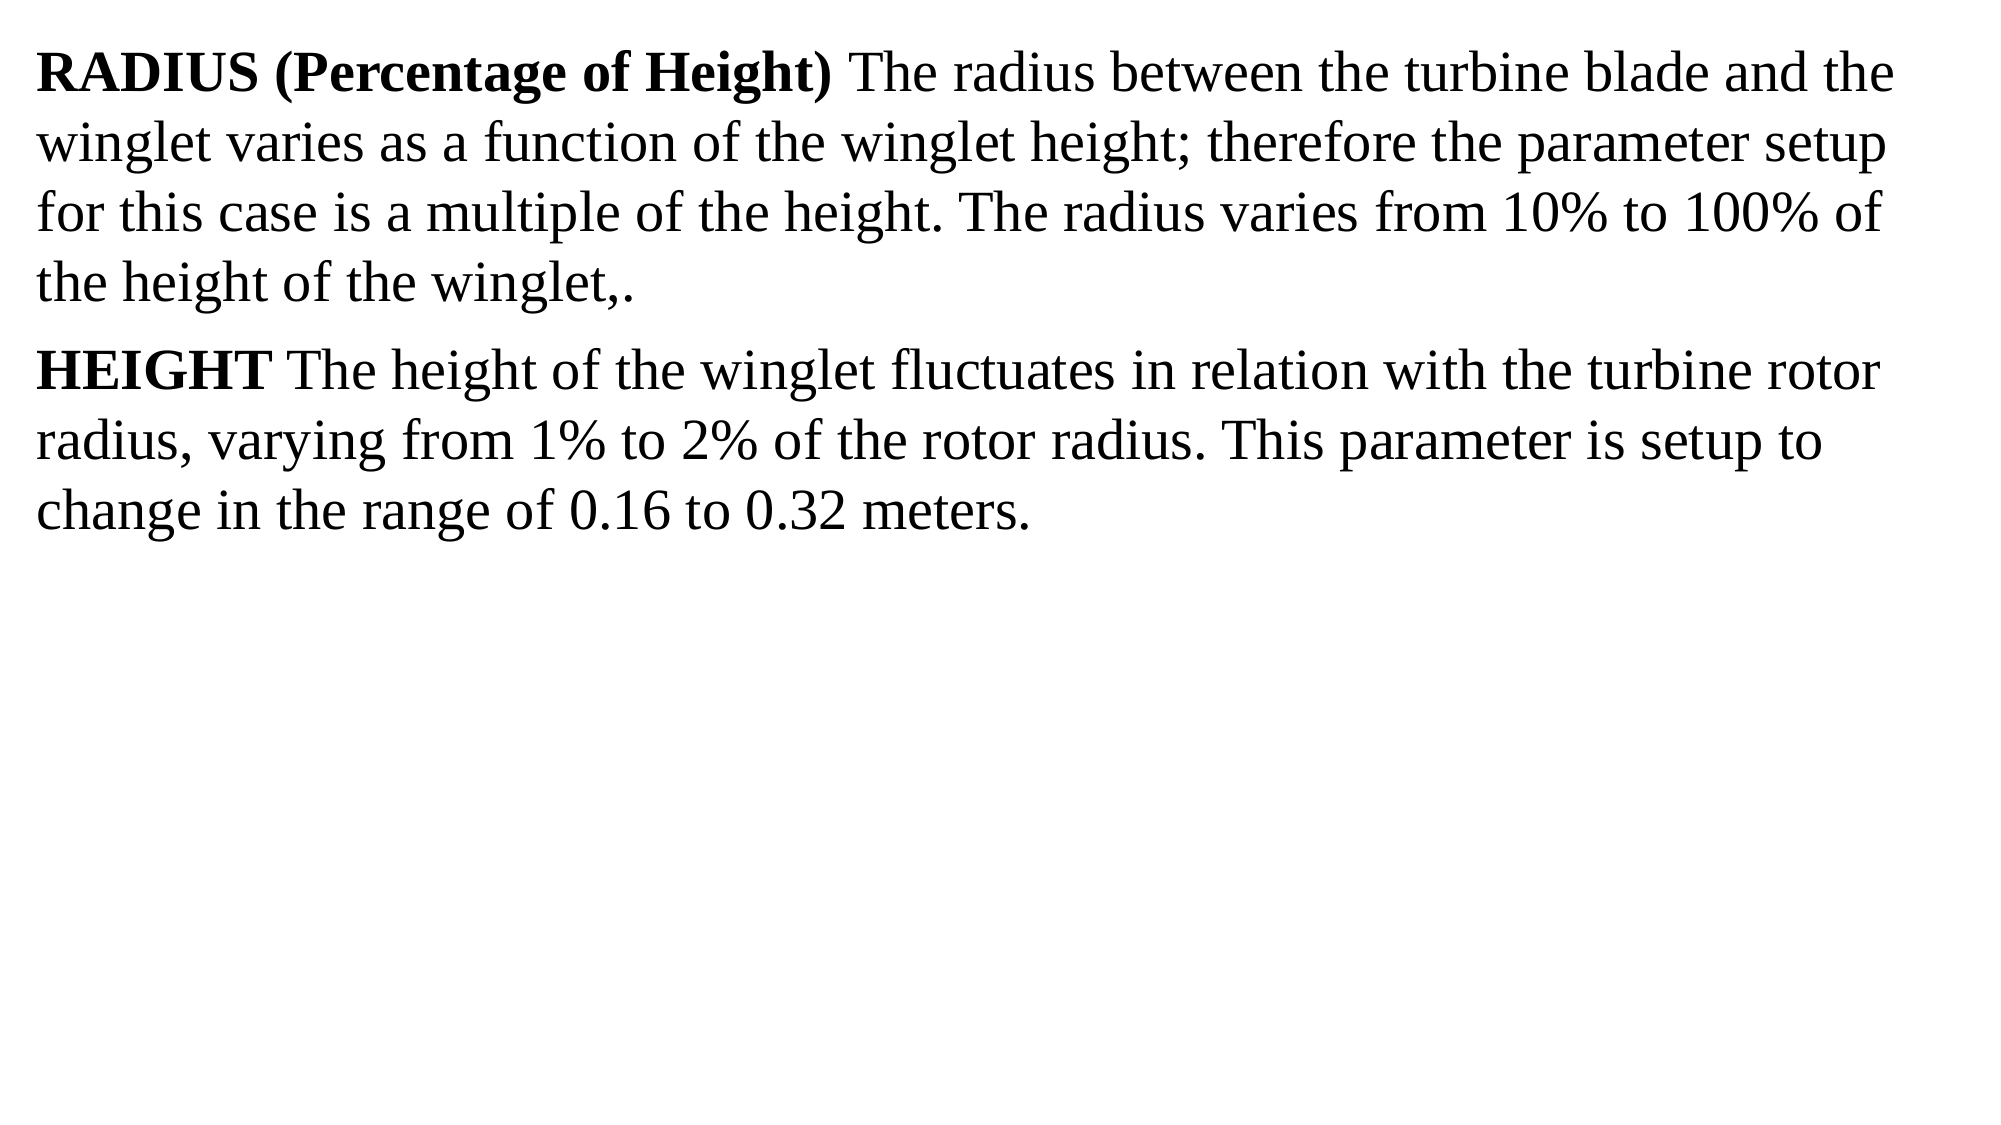

RADIUS (Percentage of Height) The radius between the turbine blade and the winglet varies as a function of the winglet height; therefore the parameter setup for this case is a multiple of the height. The radius varies from 10% to 100% of the height of the winglet,.
HEIGHT The height of the winglet fluctuates in relation with the turbine rotor radius, varying from 1% to 2% of the rotor radius. This parameter is setup to change in the range of 0.16 to 0.32 meters.